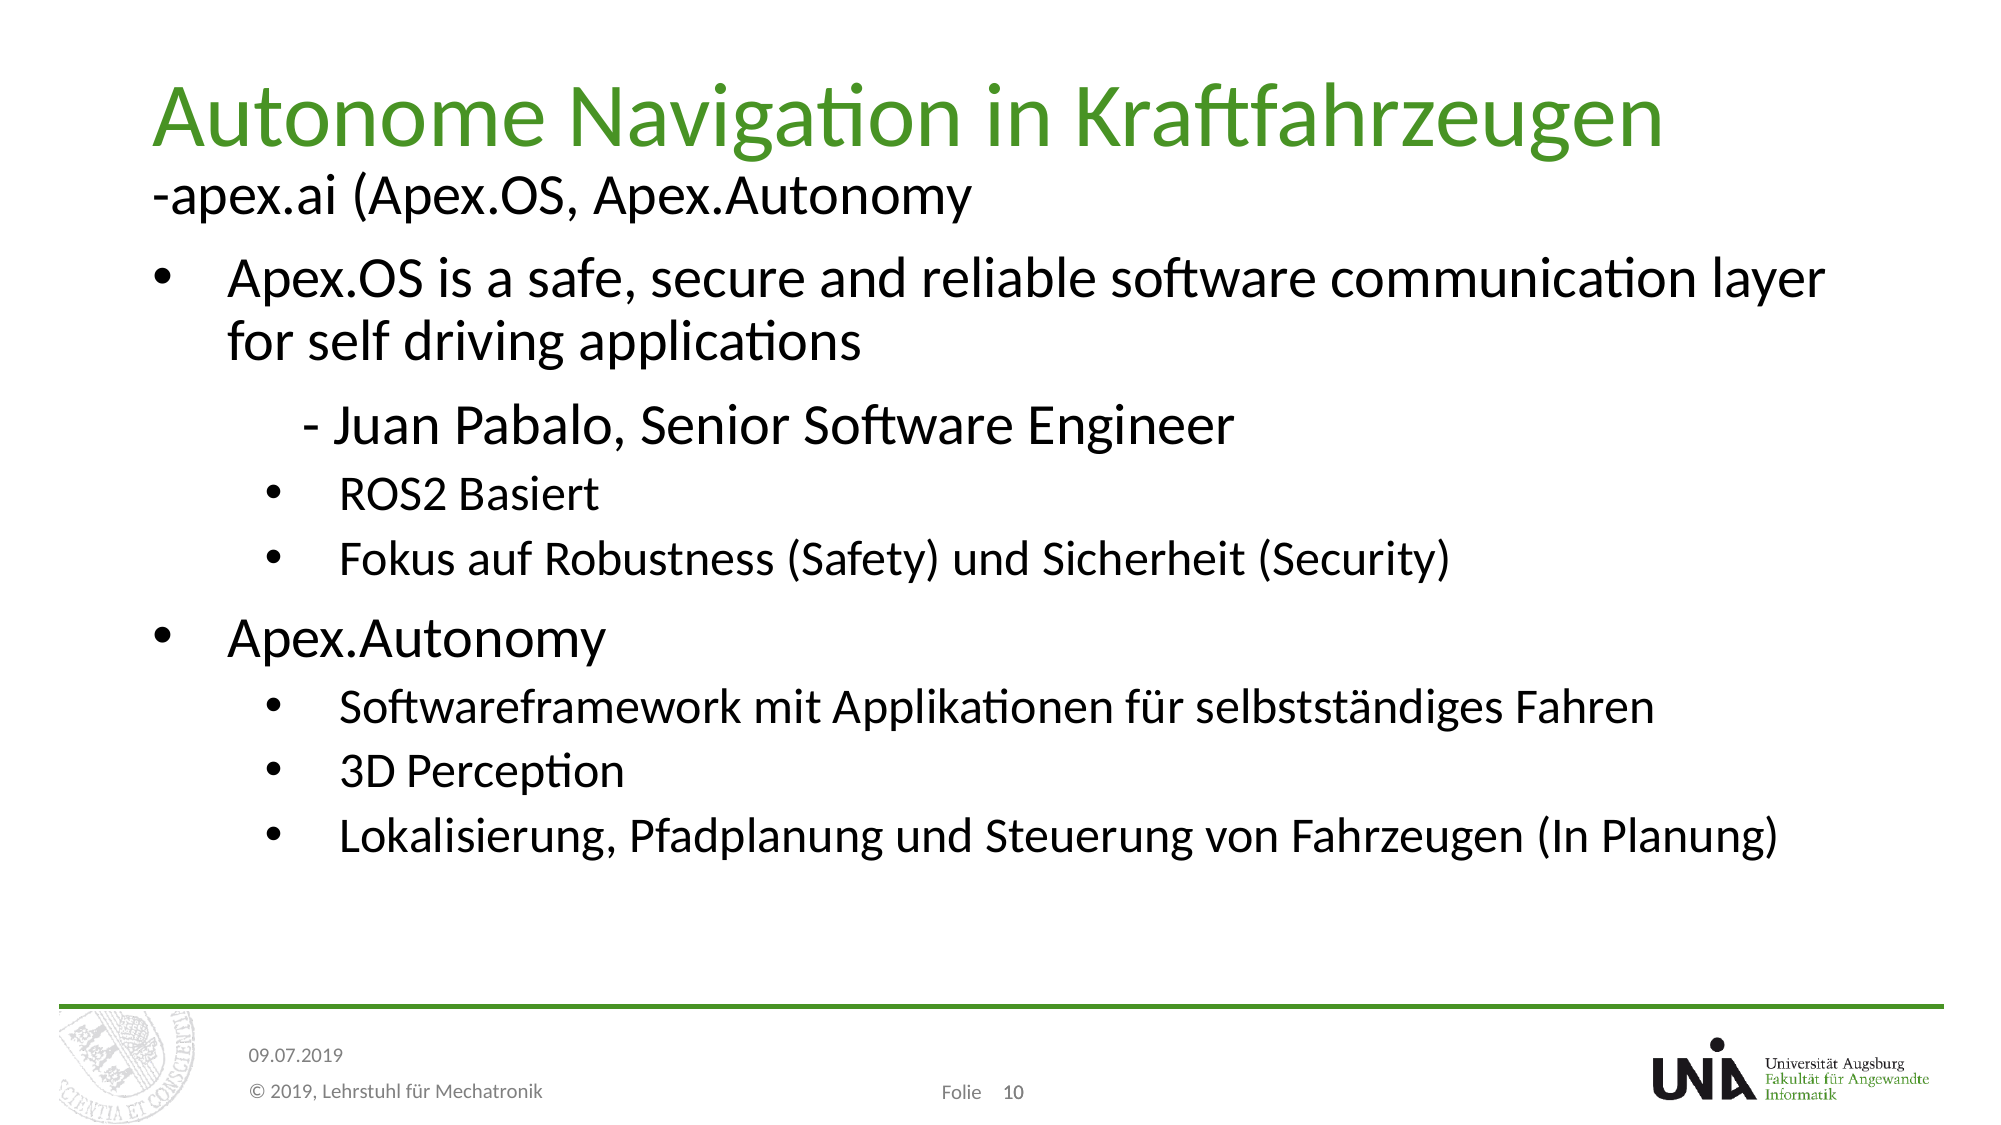

# Autonome Navigation in Kraftfahrzeugen
-apex.ai (Apex.OS, Apex.Autonomy
Apex.OS is a safe, secure and reliable software communication layer for self driving applications
	- Juan Pabalo, Senior Software Engineer
ROS2 Basiert
Fokus auf Robustness (Safety) und Sicherheit (Security)
Apex.Autonomy
Softwareframework mit Applikationen für selbstständiges Fahren
3D Perception
Lokalisierung, Pfadplanung und Steuerung von Fahrzeugen (In Planung)
10